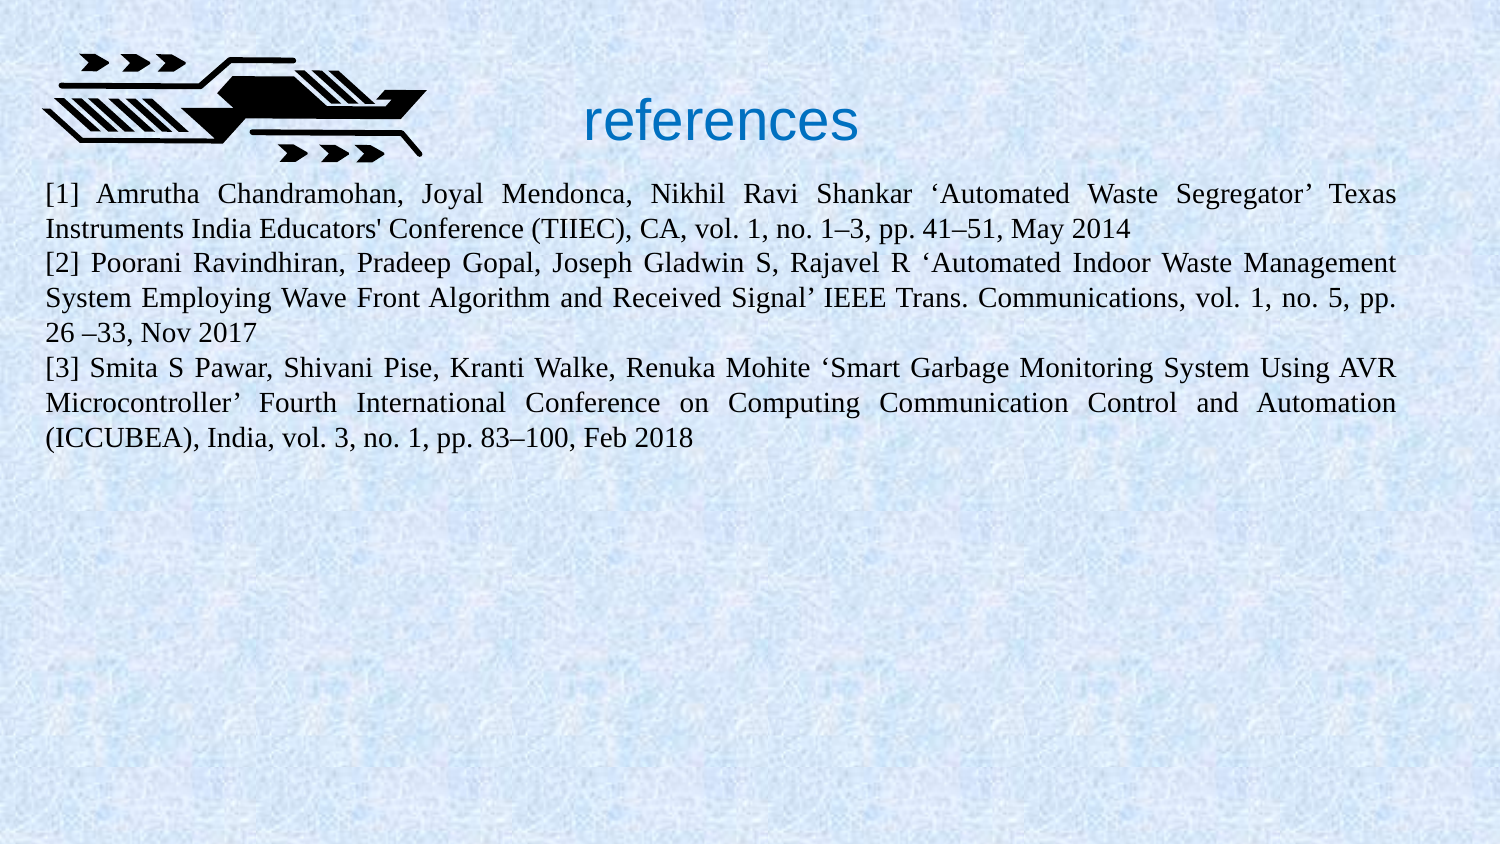

# references
[1] Amrutha Chandramohan, Joyal Mendonca, Nikhil Ravi Shankar ‘Automated Waste Segregator’ Texas Instruments India Educators' Conference (TIIEC), CA, vol. 1, no. 1–3, pp. 41–51, May 2014
[2] Poorani Ravindhiran, Pradeep Gopal, Joseph Gladwin S, Rajavel R ‘Automated Indoor Waste Management System Employing Wave Front Algorithm and Received Signal’ IEEE Trans. Communications, vol. 1, no. 5, pp. 26 –33, Nov 2017
[3] Smita S Pawar, Shivani Pise, Kranti Walke, Renuka Mohite ‘Smart Garbage Monitoring System Using AVR Microcontroller’ Fourth International Conference on Computing Communication Control and Automation (ICCUBEA), India, vol. 3, no. 1, pp. 83–100, Feb 2018

23